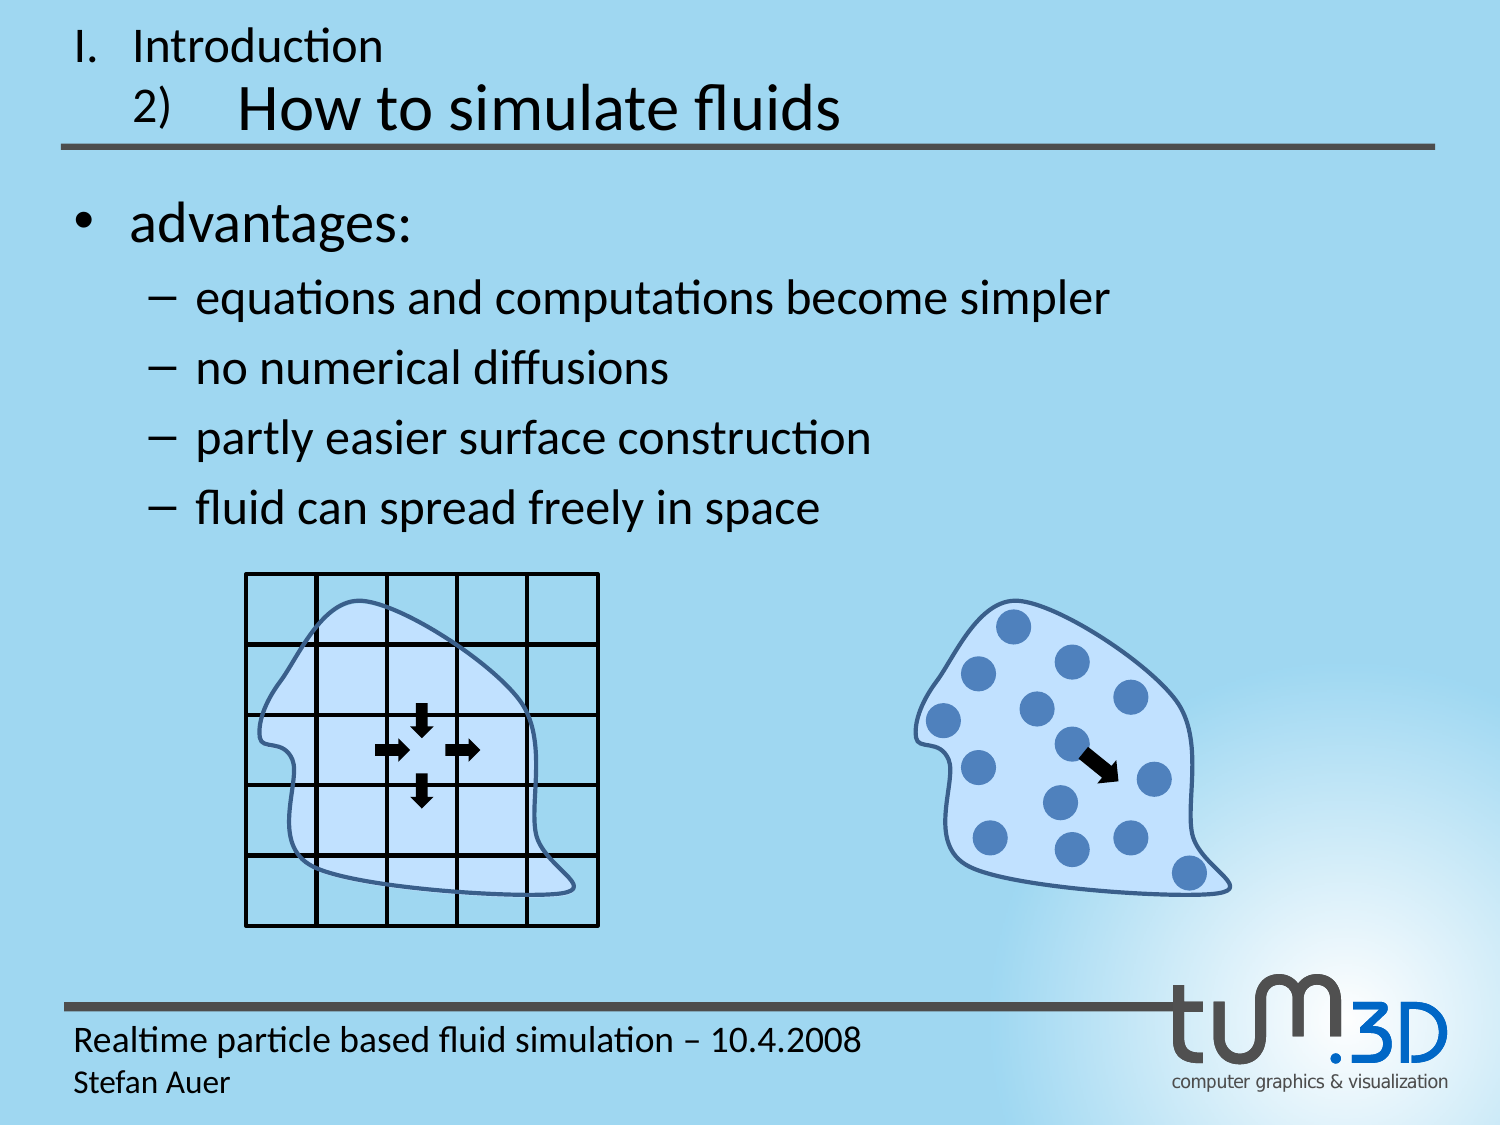

I.
Introduction
How to simulate fluids
2)
advantages:
equations and computations become simpler
no numerical diffusions
partly easier surface construction
fluid can spread freely in space